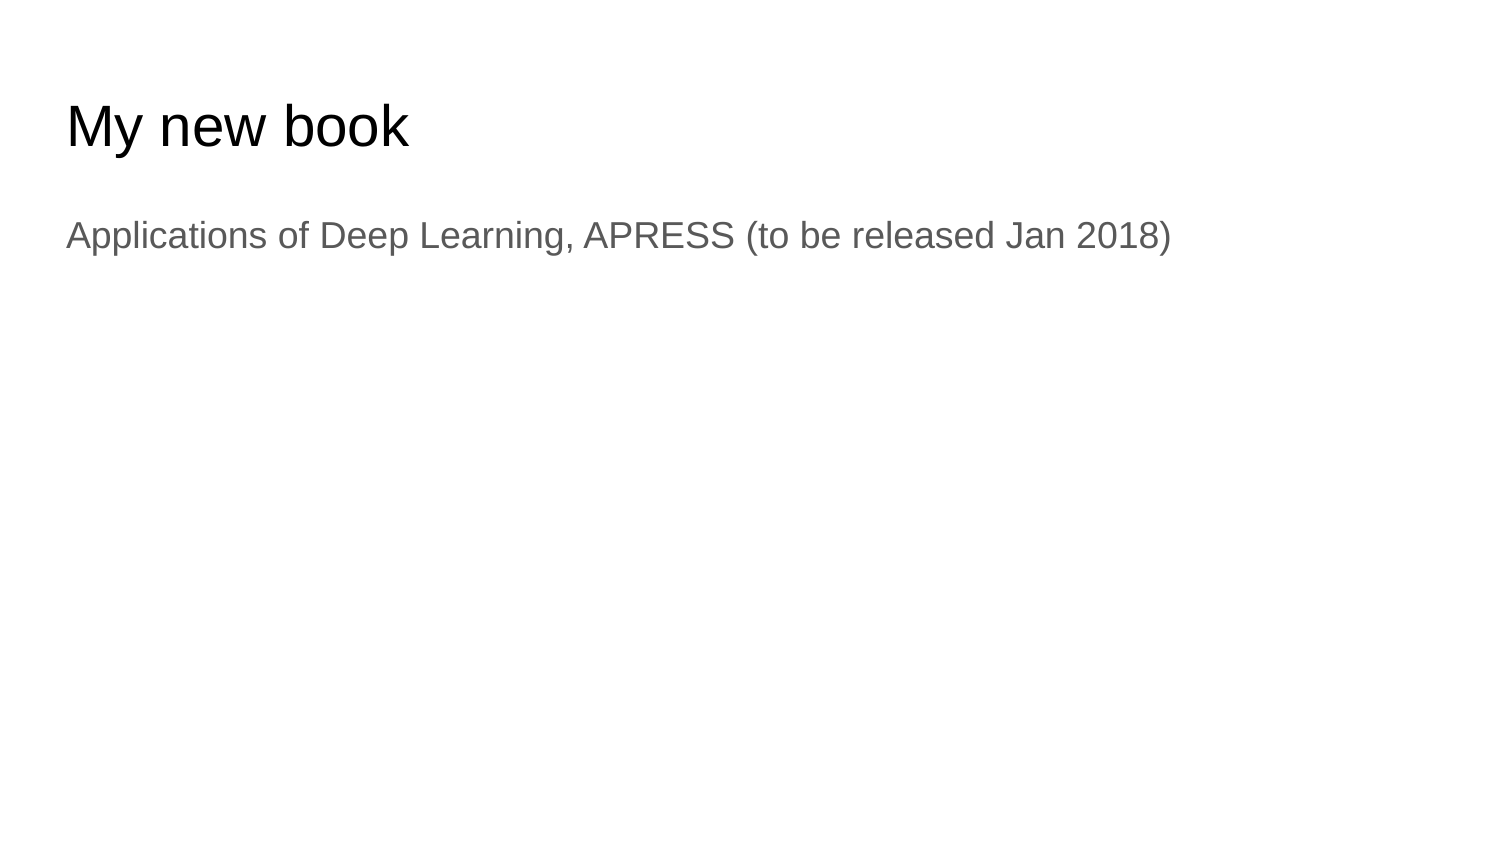

# My new book
Applications of Deep Learning, APRESS (to be released Jan 2018)